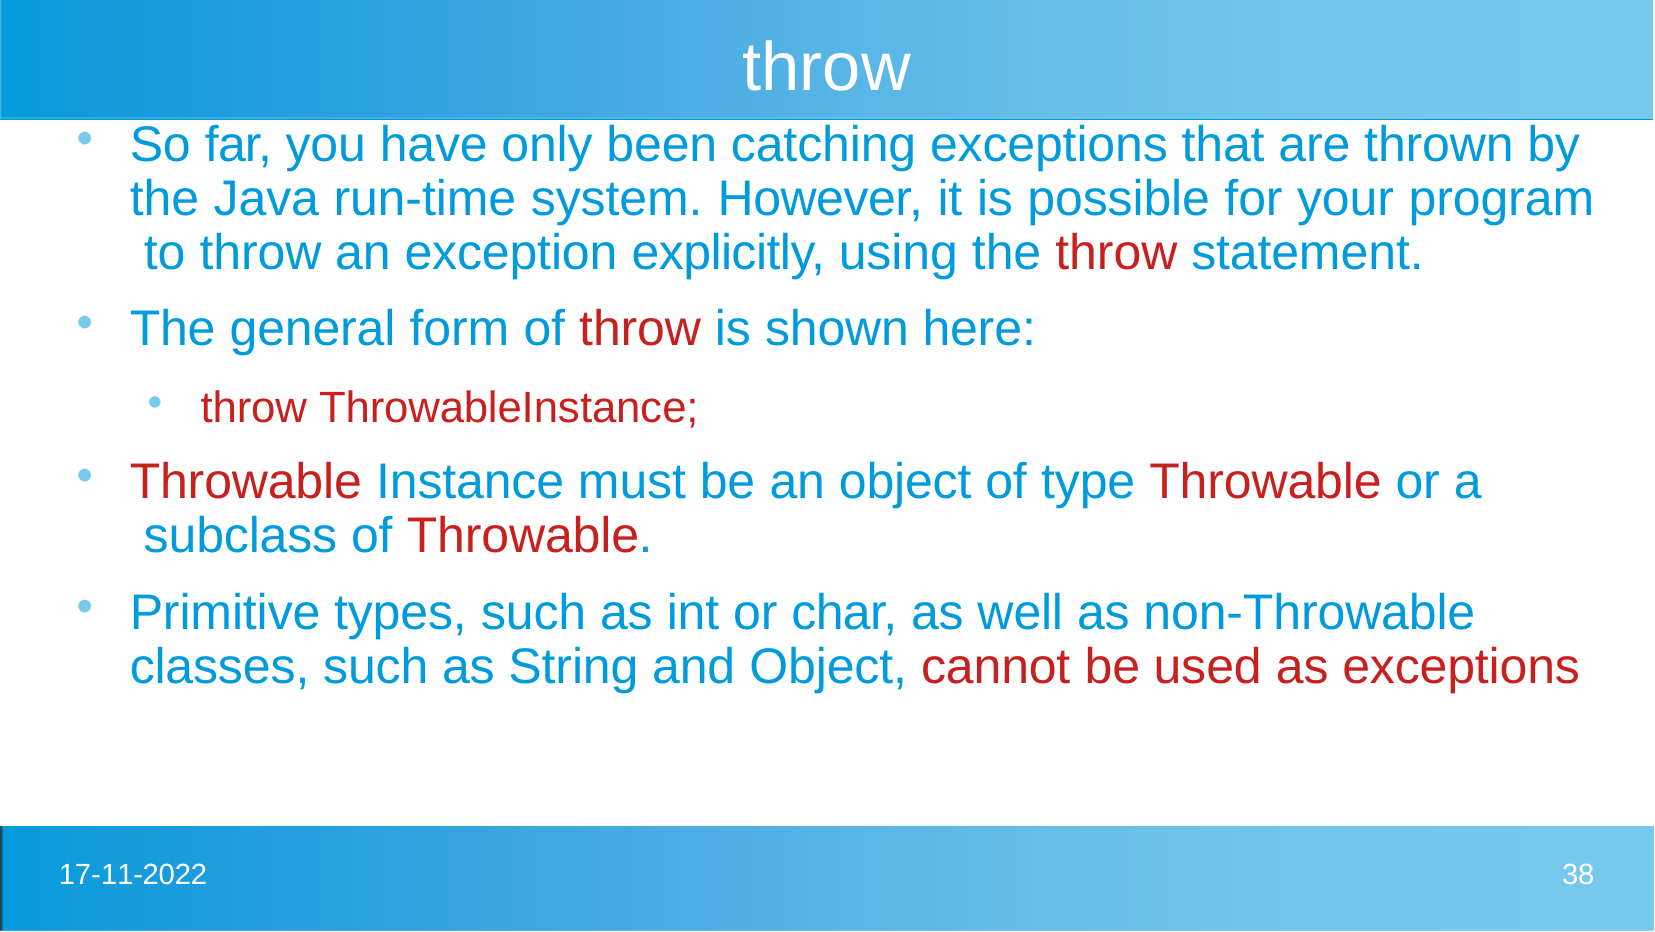

# throw
So far, you have only been catching exceptions that are thrown by  the Java run-time system. However, it is possible for your program  to throw an exception explicitly, using the throw statement.
The general form of throw is shown here:
throw ThrowableInstance;
Throwable Instance must be an object of type Throwable or a  subclass of Throwable.
Primitive types, such as int or char, as well as non-Throwable  classes, such as String and Object, cannot be used as exceptions
17-11-2022
38